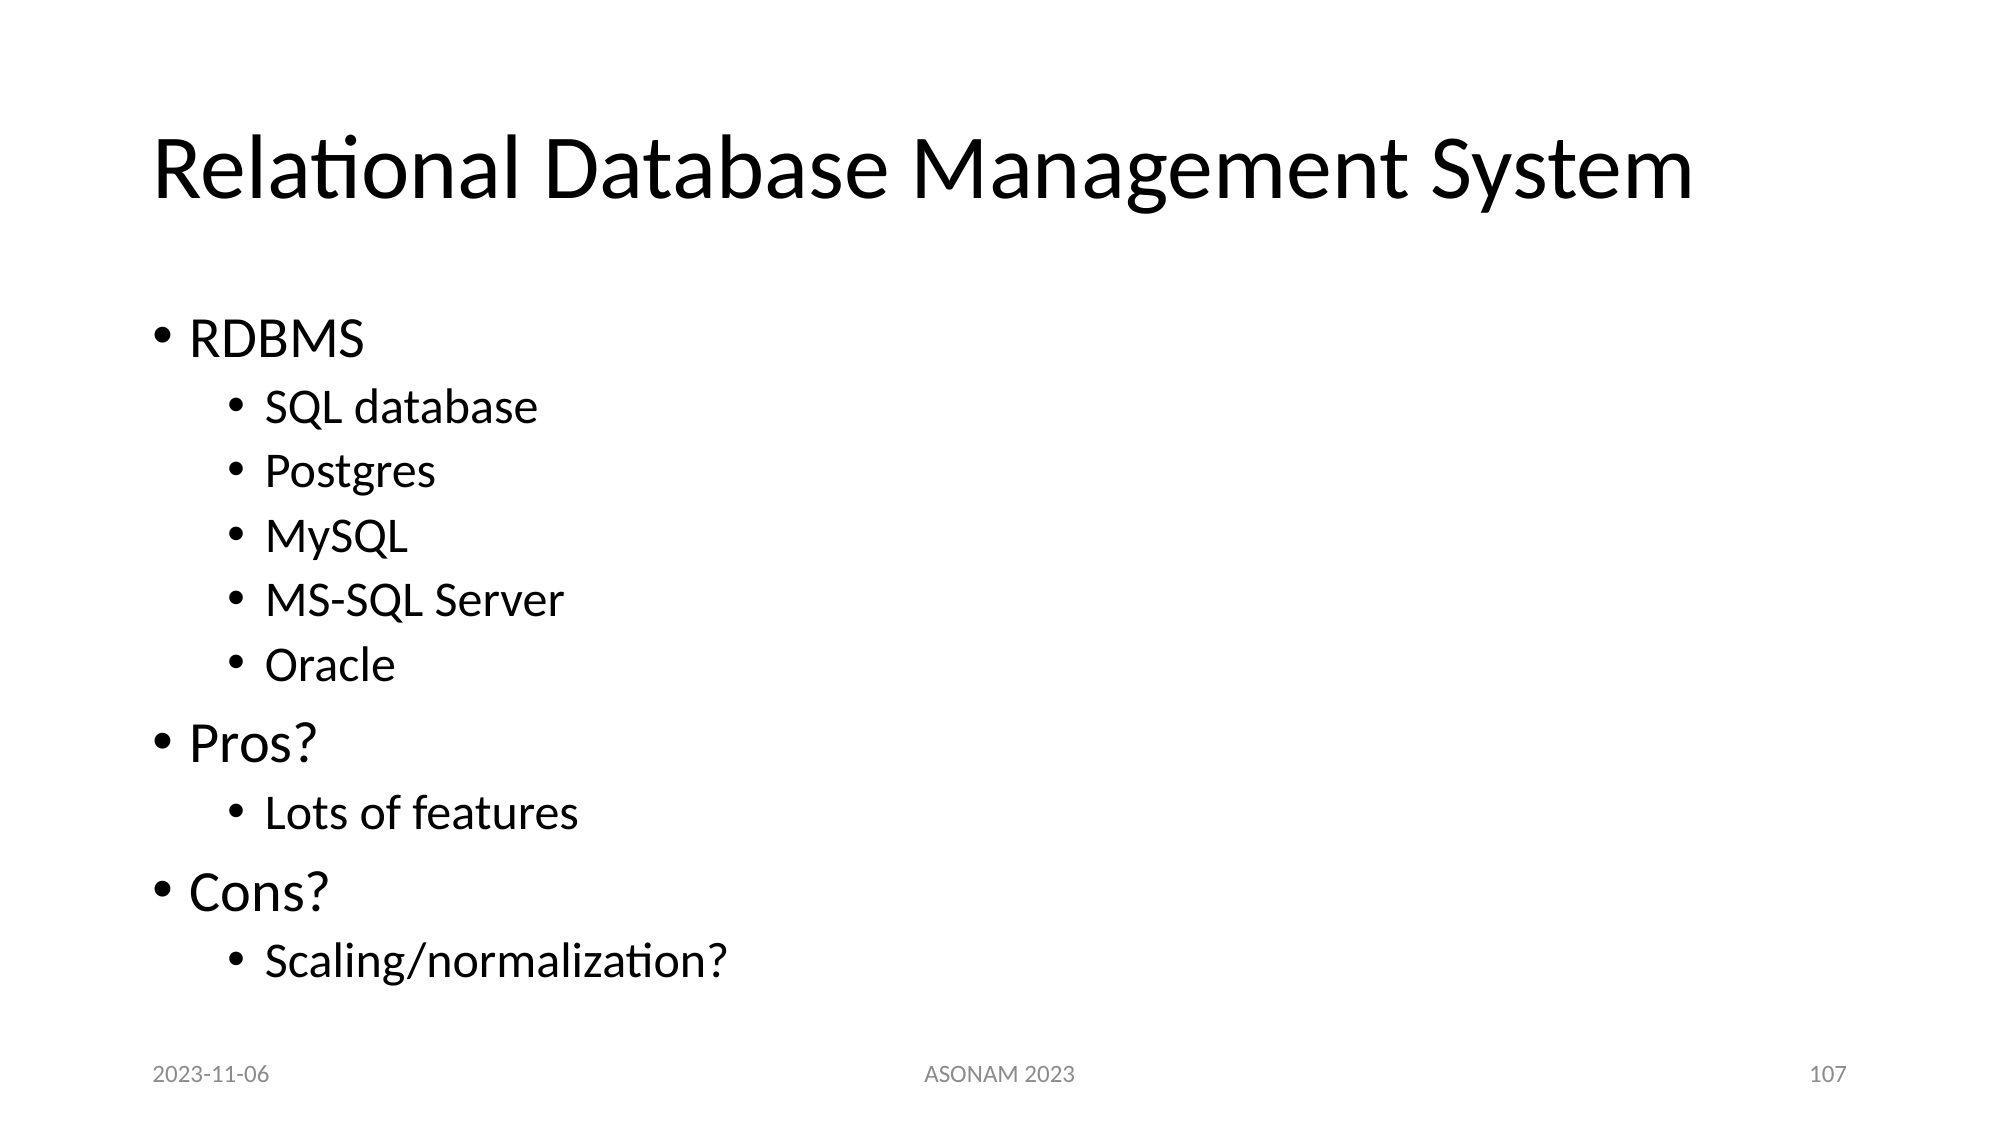

# Relational Database Management System
RDBMS
SQL database
Postgres
MySQL
MS-SQL Server
Oracle
Pros?
Lots of features
Cons?
Scaling/normalization?
2023-11-06
ASONAM 2023
107